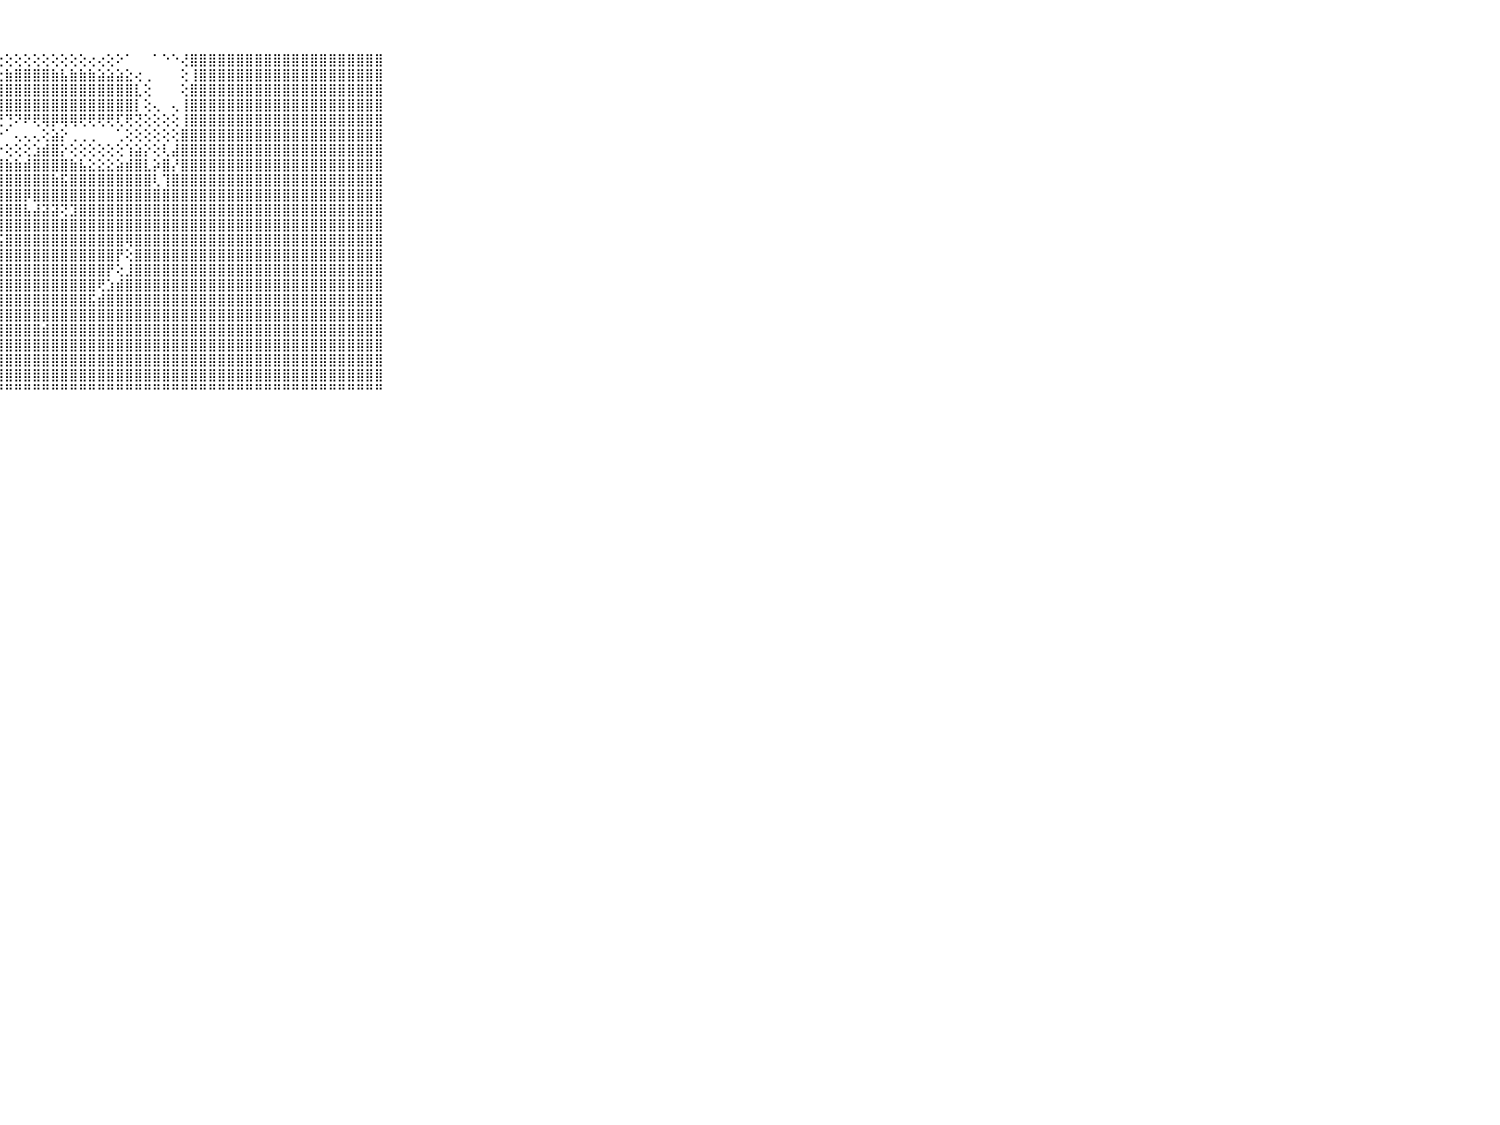

⠀⠀⠀⠀⠀⠀⠀⠀⠀⠀⠀⣿⣿⣿⣿⣿⣿⣿⣿⣿⣿⣿⣿⣿⣿⣟⢿⢕⢕⢕⢕⢕⢕⢕⢕⢕⢕⢔⢔⢕⠕⠁⠀⠀⠁⠑⠑⢜⣿⣿⣿⣿⣿⣿⣿⣿⣿⣿⣿⣿⣿⣿⣿⣿⣿⣿⣿⣿⣿⠀⠀⠀⠀⠀⠀⠀⠀⠀⠀⠀⠀
⠀⠀⠀⠀⠀⠀⠀⠀⠀⠀⠀⣿⣿⣿⣿⣿⣿⣿⣿⣿⣿⣿⣿⣿⣿⣿⢕⢕⣷⣿⣿⣿⣿⣷⣧⣷⣷⣷⣵⣵⣵⣕⢔⢀⠀⠀⠀⢕⢸⣿⣿⣿⣿⣿⣿⣿⣿⣿⣿⣿⣿⣿⣿⣿⣿⣿⣿⣿⣿⠀⠀⠀⠀⠀⠀⠀⠀⠀⠀⠀⠀
⠀⠀⠀⠀⠀⠀⠀⠀⠀⠀⠀⣿⣿⣿⣿⣿⣿⣿⣿⣿⣿⣿⣿⣿⣿⡟⢕⣾⣿⣿⣿⣿⣿⣿⣿⣿⣿⣿⣿⣿⣿⣿⣇⢕⠀⠀⠀⢕⣿⣿⣿⣿⣿⣿⣿⣿⣿⣿⣿⣿⣿⣿⣿⣿⣿⣿⣿⣿⣿⠀⠀⠀⠀⠀⠀⠀⠀⠀⠀⠀⠀
⠀⠀⠀⠀⠀⠀⠀⠀⠀⠀⠀⣿⣿⣿⣿⣿⣿⣿⣿⣿⣿⣿⣿⣿⣿⡇⢱⣿⣿⣿⣿⣿⣿⣿⣿⣿⣿⣿⣿⣿⣿⣿⡇⢕⢄⠀⢄⢸⣿⣿⣿⣿⣿⣿⣿⣿⣿⣿⣿⣿⣿⣿⣿⣿⣿⣿⣿⣿⣿⠀⠀⠀⠀⠀⠀⠀⠀⠀⠀⠀⠀
⠀⠀⠀⠀⠀⠀⠀⠀⠀⠀⠀⣿⣿⣿⣿⣿⣿⣿⣿⣿⣿⣿⣿⣿⣿⡕⢕⢝⢙⠝⠟⢟⢿⡿⢿⢿⢟⢟⢟⢟⢏⢟⢝⢕⢕⢕⢕⢸⣿⣿⣿⣿⣿⣿⣿⣿⣿⣿⣿⣿⣿⣿⣿⣿⣿⣿⣿⣿⣿⠀⠀⠀⠀⠀⠀⠀⠀⠀⠀⠀⠀
⠀⠀⠀⠀⠀⠀⠀⠀⠀⠀⠀⣿⣿⣿⣿⣿⣿⣿⣿⣿⣿⣿⣿⣿⣿⣿⢕⠑⠁⢄⢄⢄⢕⣵⡕⢀⢀⢀⠀⠀⢁⢕⢕⢕⢕⢕⢕⣿⣿⣿⣿⣿⣿⣿⣿⣿⣿⣿⣿⣿⣿⣿⣿⣿⣿⣿⣿⣿⣿⠀⠀⠀⠀⠀⠀⠀⠀⠀⠀⠀⠀
⠀⠀⠀⠀⠀⠀⠀⠀⠀⠀⠀⣿⣿⣿⣿⣿⣿⣿⣿⣿⣿⣿⣿⣿⣿⣿⣧⡕⢕⢕⢕⣱⣾⣿⡕⢕⢕⢕⢕⢕⢕⢱⣵⡕⢕⢇⣼⣿⣿⣿⣿⣿⣿⣿⣿⣿⣿⣿⣿⣿⣿⣿⣿⣿⣿⣿⣿⣿⣿⠀⠀⠀⠀⠀⠀⠀⠀⠀⠀⠀⠀
⠀⠀⠀⠀⠀⠀⠀⠀⠀⠀⠀⣿⣿⣿⣿⣿⣿⣿⣿⣿⣿⣿⣿⣿⣿⣿⣿⣿⣷⣷⣾⣿⣿⣿⣿⣷⣧⣕⣕⣕⣵⣾⣿⣇⡵⣿⡜⣿⣿⣿⣿⣿⣿⣿⣿⣿⣿⣿⣿⣿⣿⣿⣿⣿⣿⣿⣿⣿⣿⠀⠀⠀⠀⠀⠀⠀⠀⠀⠀⠀⠀
⠀⠀⠀⠀⠀⠀⠀⠀⠀⠀⠀⣿⣿⣿⣿⣿⣿⣿⣿⣿⣿⣿⣿⣿⣿⣿⣿⣿⣿⣿⣿⣿⣿⣷⣯⣿⣿⣿⣿⣿⣿⣿⣿⣿⢇⢹⣿⣿⣿⣿⣿⣿⣿⣿⣿⣿⣿⣿⣿⣿⣿⣿⣿⣿⣿⣿⣿⣿⣿⠀⠀⠀⠀⠀⠀⠀⠀⠀⠀⠀⠀
⠀⠀⠀⠀⠀⠀⠀⠀⠀⠀⠀⣿⣿⣿⣿⣿⣿⣿⣿⣿⣿⣿⣿⣿⣿⣿⣿⣿⣿⣿⡿⣿⣿⣿⣿⣿⣿⣿⣿⣿⣿⣿⣿⣿⣿⣿⣿⣿⣿⣿⣿⣿⣿⣿⣿⣿⣿⣿⣿⣿⣿⣿⣿⣿⣿⣿⣿⣿⣿⠀⠀⠀⠀⠀⠀⠀⠀⠀⠀⠀⠀
⠀⠀⠀⠀⠀⠀⠀⠀⠀⠀⠀⣿⣿⣿⣿⣿⣿⣿⣿⣿⣿⣿⣿⣿⣿⣿⣿⣿⣿⣿⣧⣼⣽⣽⢝⣹⣿⣿⣿⣿⣿⣿⣿⣿⣿⣿⣿⣿⣿⣿⣿⣿⣿⣿⣿⣿⣿⣿⣿⣿⣿⣿⣿⣿⣿⣿⣿⣿⣿⠀⠀⠀⠀⠀⠀⠀⠀⠀⠀⠀⠀
⠀⠀⠀⠀⠀⠀⠀⠀⠀⠀⠀⣿⣿⣿⣿⣿⣿⣿⣿⣿⣿⣿⣿⣿⣿⣿⣿⣿⣿⣿⣿⣿⣿⣿⣿⣿⣿⣿⣿⣿⣿⣿⣿⣿⣿⣿⣿⣿⣿⣿⣿⣿⣿⣿⣿⣿⣿⣿⣿⣿⣿⣿⣿⣿⣿⣿⣿⣿⣿⠀⠀⠀⠀⠀⠀⠀⠀⠀⠀⠀⠀
⠀⠀⠀⠀⠀⠀⠀⠀⠀⠀⠀⣿⣿⣿⣿⣿⣿⣿⣿⣿⣿⣿⣿⣿⣿⣿⣿⢯⣿⣿⣿⣿⣿⣿⣿⣿⣿⣿⣿⣿⣿⢿⣿⣿⣿⣿⣿⣿⣿⣿⣿⣿⣿⣿⣿⣿⣿⣿⣿⣿⣿⣿⣿⣿⣿⣿⣿⣿⣿⠀⠀⠀⠀⠀⠀⠀⠀⠀⠀⠀⠀
⠀⠀⠀⠀⠀⠀⠀⠀⠀⠀⠀⣿⣿⣿⣿⣿⣿⣿⣿⣿⣿⣿⣿⣿⣿⣿⣿⣾⣿⣿⣿⣿⣿⣿⣿⣿⣿⣿⣿⣿⡟⢕⣿⣿⣿⣿⣿⣿⣿⣿⣿⣿⣿⣿⣿⣿⣿⣿⣿⣿⣿⣿⣿⣿⣿⣿⣿⣿⣿⠀⠀⠀⠀⠀⠀⠀⠀⠀⠀⠀⠀
⠀⠀⠀⠀⠀⠀⠀⠀⠀⠀⠀⣿⣿⣿⣿⣿⣿⣿⣿⣿⣿⣿⣿⣿⣿⣿⣿⣿⣿⣿⣿⣿⣿⣿⣿⣿⣿⣿⣿⡟⢕⣸⣿⣿⣿⣿⣿⣿⣿⣿⣿⣿⣿⣿⣿⣿⣿⣿⣿⣿⣿⣿⣿⣿⣿⣿⣿⣿⣿⠀⠀⠀⠀⠀⠀⠀⠀⠀⠀⠀⠀
⠀⠀⠀⠀⠀⠀⠀⠀⠀⠀⠀⣿⣿⣿⣿⣿⣿⣿⣿⣿⣿⣿⣿⣿⣿⣿⣿⣿⣿⣿⣿⣿⣿⣿⣿⣿⣿⣿⢟⣱⣾⣿⣿⣿⣿⣿⣿⣿⣿⣿⣿⣿⣿⣿⣿⣿⣿⣿⣿⣿⣿⣿⣿⣿⣿⣿⣿⣿⣿⠀⠀⠀⠀⠀⠀⠀⠀⠀⠀⠀⠀
⠀⠀⠀⠀⠀⠀⠀⠀⠀⠀⠀⣿⣿⣿⣿⣿⣿⣿⣿⣿⣿⣿⣿⣿⣿⣿⣿⣿⣿⣿⣿⣿⣿⣿⣿⣿⣿⣯⣾⣿⣿⣿⣿⣿⣿⣿⣿⣿⣿⣿⣿⣿⣿⣿⣿⣿⣿⣿⣿⣿⣿⣿⣿⣿⣿⣿⣿⣿⣿⠀⠀⠀⠀⠀⠀⠀⠀⠀⠀⠀⠀
⠀⠀⠀⠀⠀⠀⠀⠀⠀⠀⠀⣿⣿⣿⣿⣿⣿⣿⣿⣿⣿⣿⣿⣿⣿⣿⣿⣿⣿⣿⣿⣿⣿⣿⣿⣿⣿⣿⣿⣿⣿⣿⣿⣿⣿⣿⣿⣿⣿⣿⣿⣿⣿⣿⣿⣿⣿⣿⣿⣿⣿⣿⣿⣿⣿⣿⣿⣿⣿⠀⠀⠀⠀⠀⠀⠀⠀⠀⠀⠀⠀
⠀⠀⠀⠀⠀⠀⠀⠀⠀⠀⠀⣿⣿⣿⣿⣿⣿⣿⣿⣿⣿⣿⣿⣿⣿⣿⣿⣿⣿⣿⣿⣿⣾⣿⣿⣿⣿⣿⣿⣿⣿⣿⣿⣿⣿⣿⣿⣿⣿⣿⣿⣿⣿⣿⣿⣿⣿⣿⣿⣿⣿⣿⣿⣿⣿⣿⣿⣿⣿⠀⠀⠀⠀⠀⠀⠀⠀⠀⠀⠀⠀
⠀⠀⠀⠀⠀⠀⠀⠀⠀⠀⠀⣿⣿⣿⣿⣿⣿⣿⣿⣿⣿⣿⣿⣿⣿⣿⣿⣿⣿⣿⣿⣿⣿⣿⣿⣿⣿⣿⣿⣿⣿⣿⣿⣿⣿⣿⣿⣿⣿⣿⣿⣿⣿⣿⣿⣿⣿⣿⣿⣿⣿⣿⣿⣿⣿⣿⣿⣿⣿⠀⠀⠀⠀⠀⠀⠀⠀⠀⠀⠀⠀
⠀⠀⠀⠀⠀⠀⠀⠀⠀⠀⠀⣿⣿⣿⣿⣿⣿⣿⣿⣿⣿⣿⣿⣿⣿⣿⣿⣿⣿⣿⣿⣿⣿⣿⣿⣿⣿⣿⣿⣿⣿⣿⣿⣿⣿⣿⣿⣿⣿⣿⣿⣿⣿⣿⣿⣿⣿⣿⣿⣿⣿⣿⣿⣿⣿⣿⣿⣿⣿⠀⠀⠀⠀⠀⠀⠀⠀⠀⠀⠀⠀
⠀⠀⠀⠀⠀⠀⠀⠀⠀⠀⠀⣿⣿⣿⣿⣿⣿⣿⣿⣿⣿⣿⣿⣿⣿⣿⣿⣿⣿⣿⣿⣿⣿⣿⣿⣿⣿⣿⣿⣿⣿⣿⣿⣿⣿⣿⣿⣿⣿⣿⣿⣿⣿⣿⣿⣿⣿⣿⣿⣿⣿⣿⣿⣿⣿⣿⣿⣿⣿⠀⠀⠀⠀⠀⠀⠀⠀⠀⠀⠀⠀
⠀⠀⠀⠀⠀⠀⠀⠀⠀⠀⠀⠛⠛⠛⠛⠛⠛⠛⠛⠛⠛⠛⠛⠛⠛⠛⠛⠛⠛⠛⠛⠛⠛⠛⠛⠛⠛⠛⠛⠛⠛⠛⠛⠛⠛⠛⠛⠛⠛⠛⠛⠛⠛⠛⠛⠛⠛⠛⠛⠛⠛⠛⠛⠛⠛⠛⠛⠛⠛⠀⠀⠀⠀⠀⠀⠀⠀⠀⠀⠀⠀